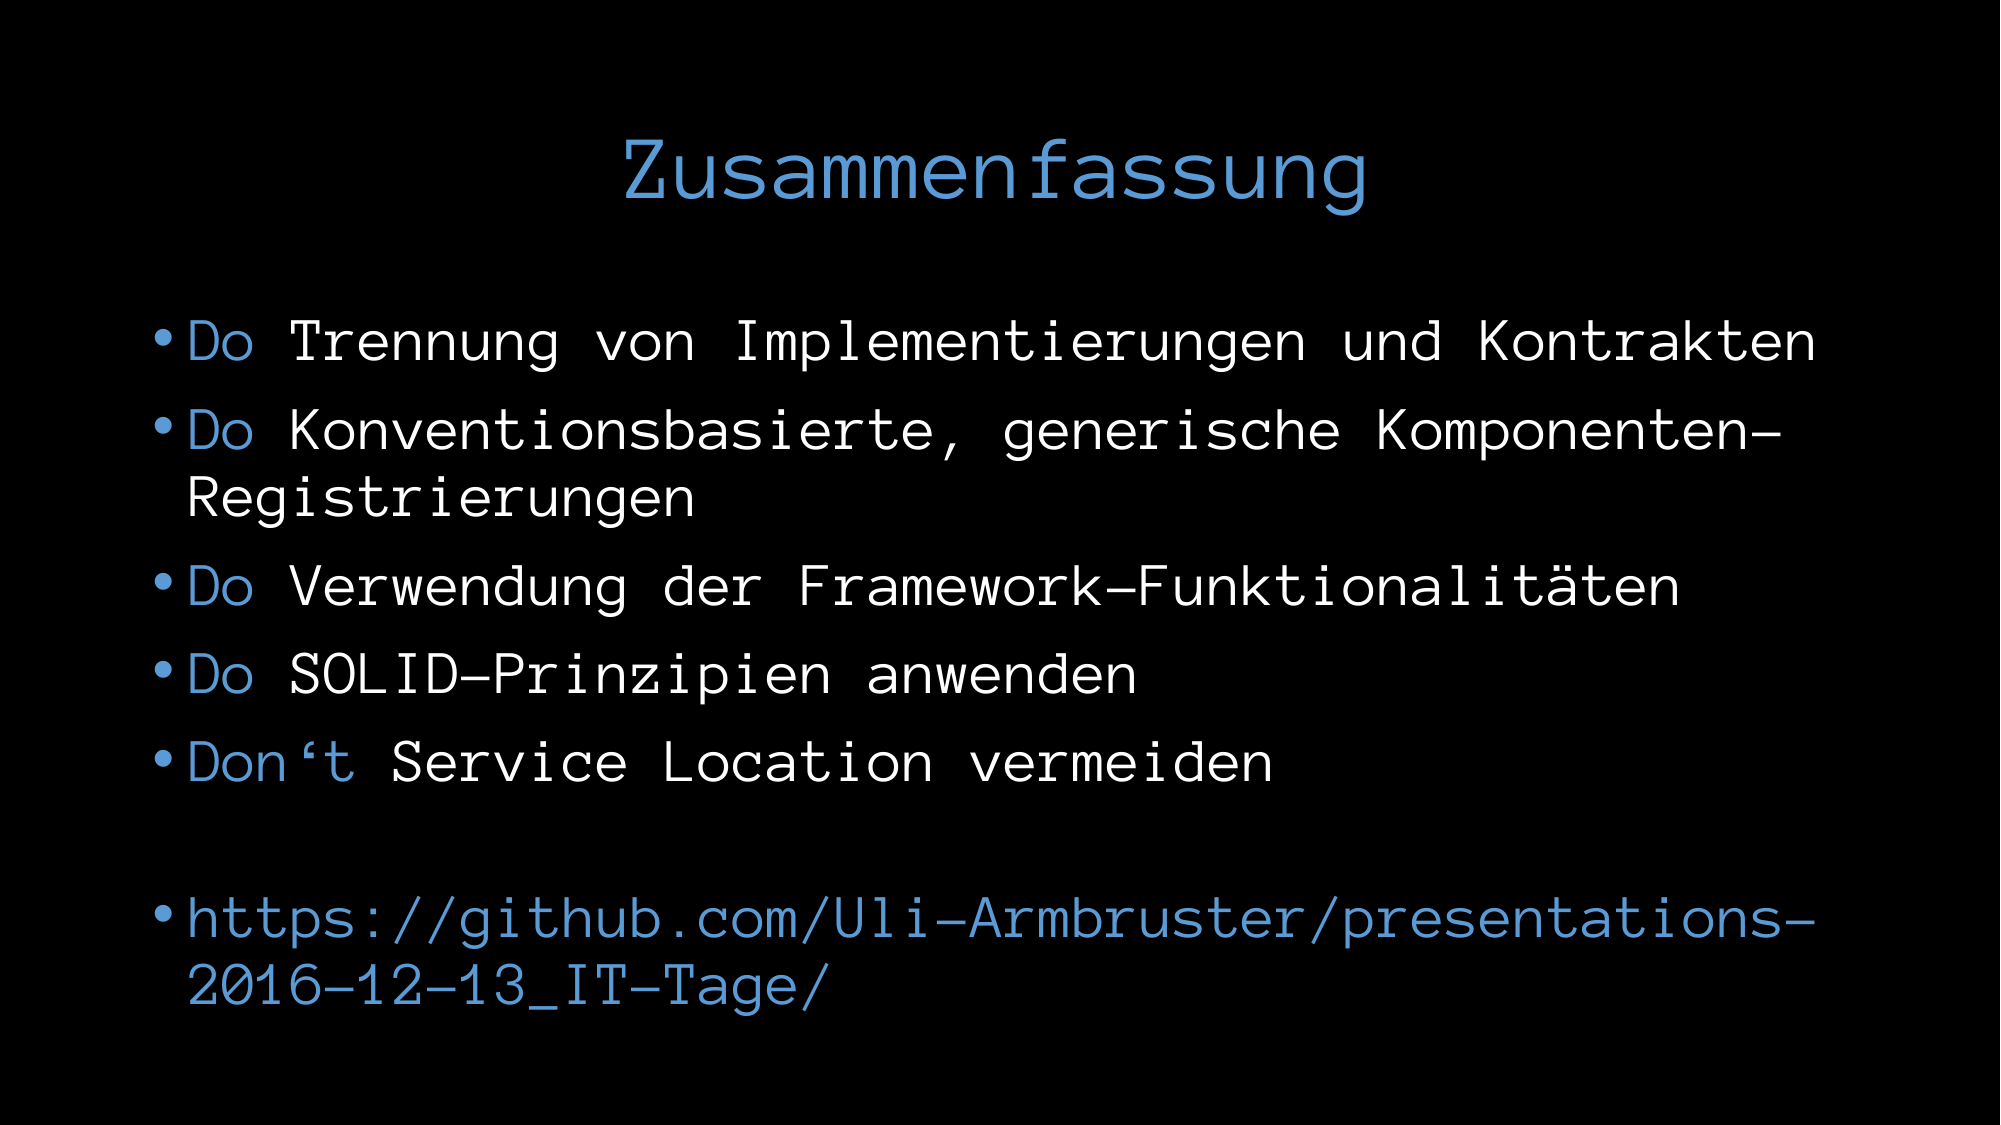

# Zusammenfassung
Do Trennung von Implementierungen und Kontrakten
Do Konventionsbasierte, generische Komponenten-Registrierungen
Do Verwendung der Framework-Funktionalitäten
Do SOLID-Prinzipien anwenden
Don‘t Service Location vermeiden
https://github.com/Uli-Armbruster/presentations-2016-12-13_IT-Tage/